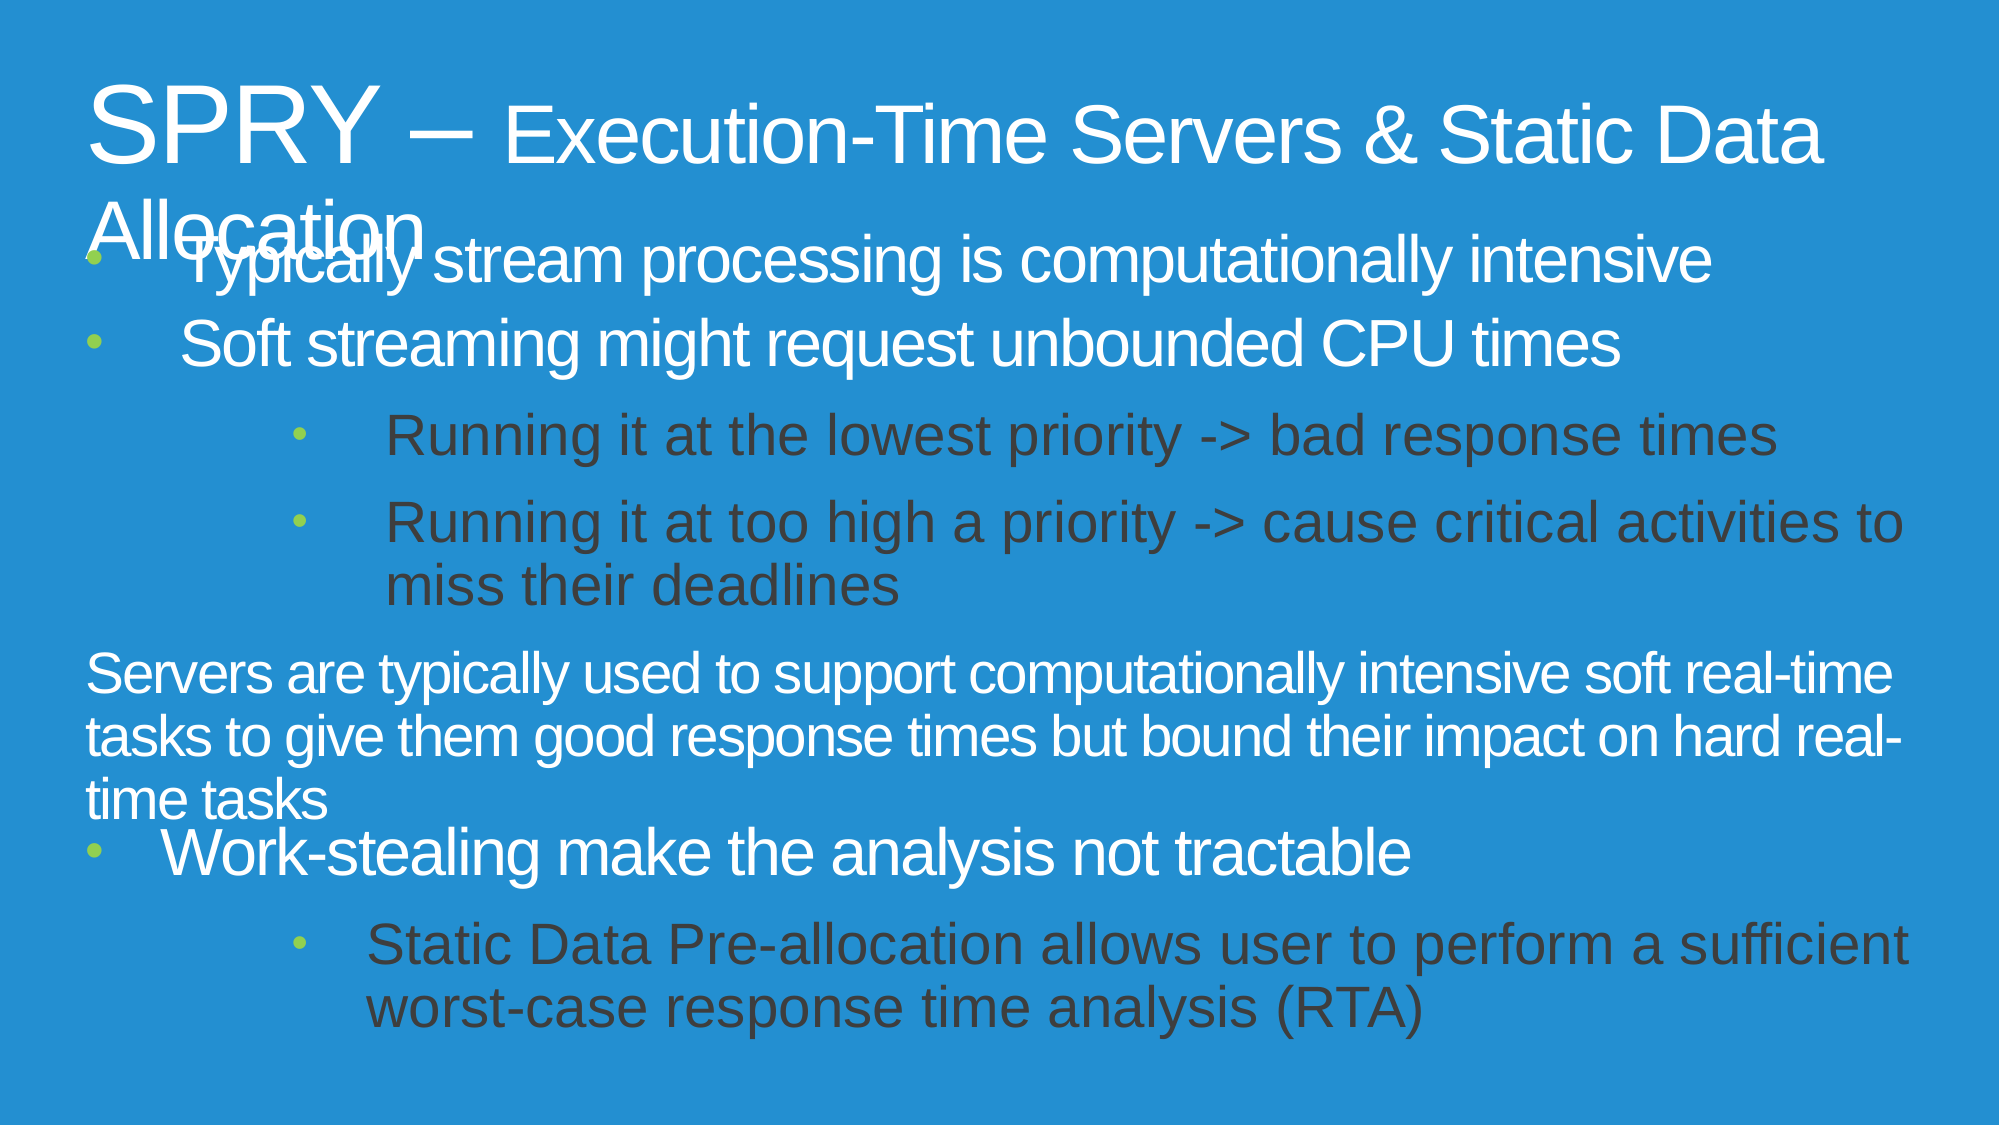

# SPRY – Execution-Time Servers & Static Data Allocation
Typically stream processing is computationally intensive
Soft streaming might request unbounded CPU times
Running it at the lowest priority -> bad response times
Running it at too high a priority -> cause critical activities to miss their deadlines
Servers are typically used to support computationally intensive soft real-time tasks to give them good response times but bound their impact on hard real-time tasks
Work-stealing make the analysis not tractable
Static Data Pre-allocation allows user to perform a sufficient worst-case response time analysis (RTA)